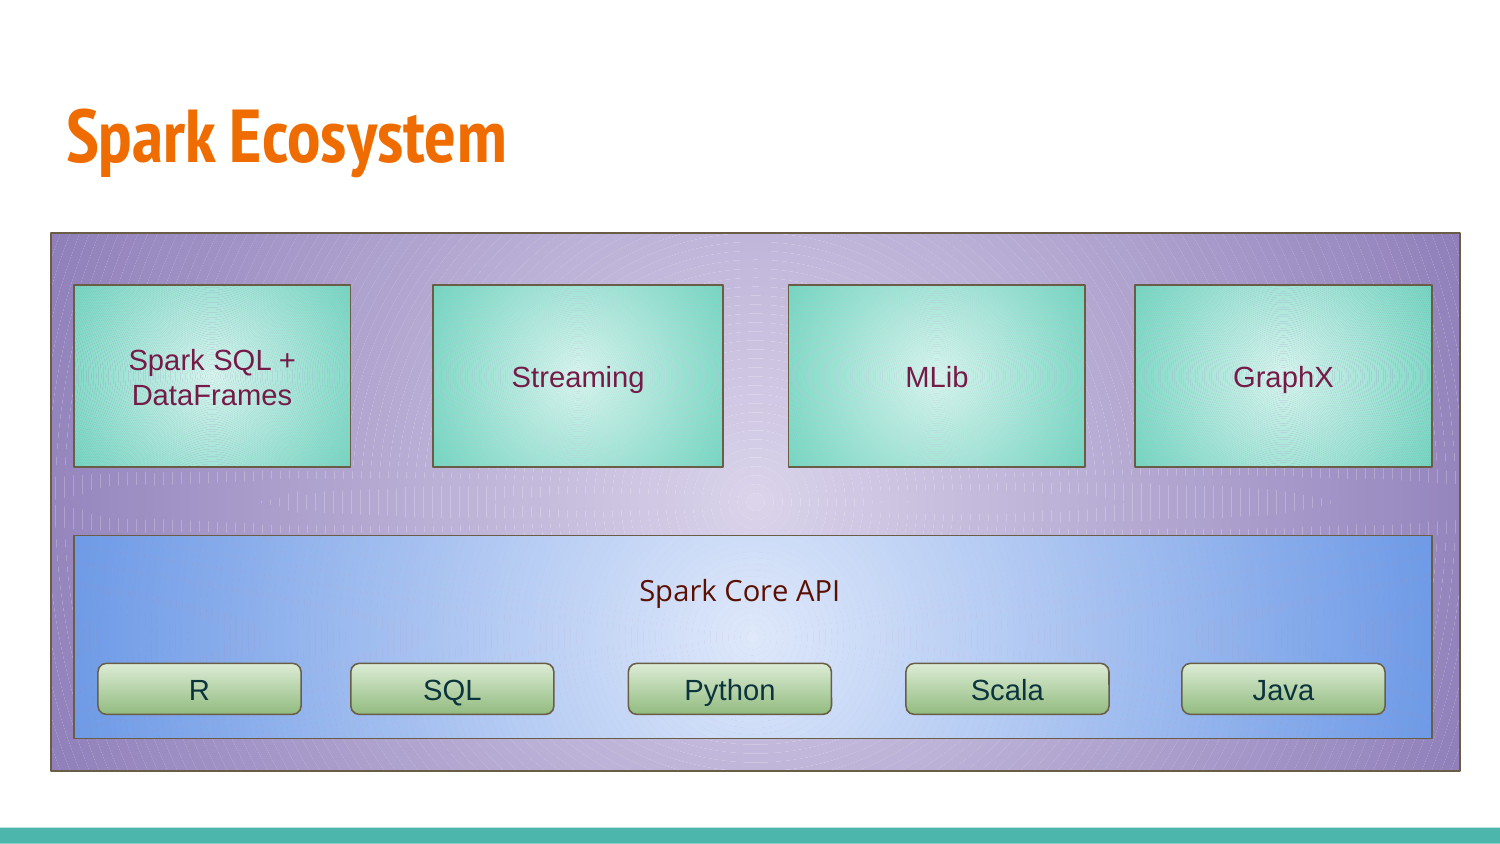

# Spark Ecosystem

Spark SQL + DataFrames
Streaming
MLib
GraphX

Spark Core API
R
SQL
Python
Scala
Java